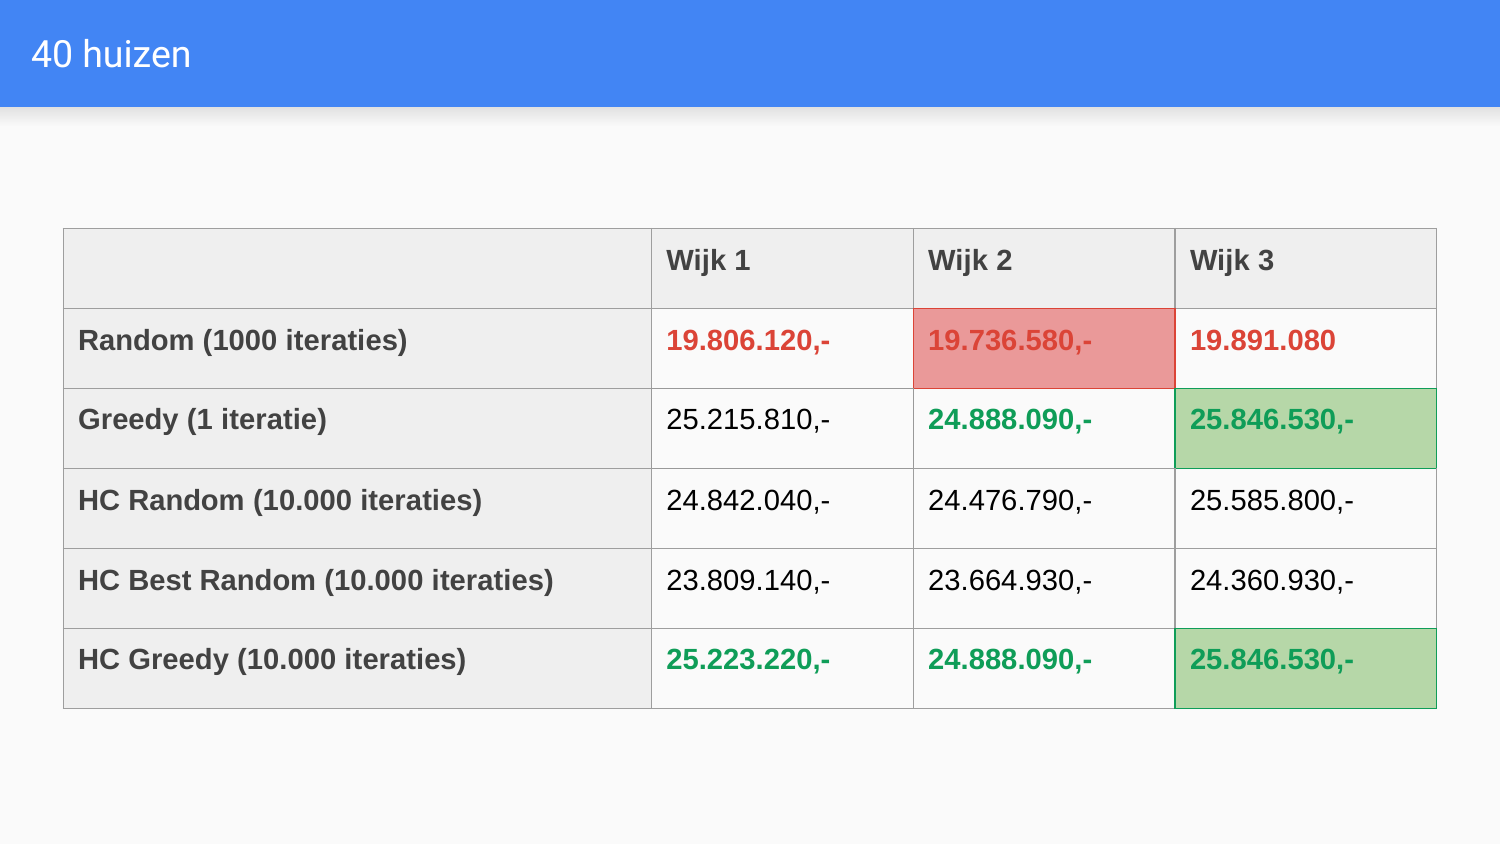

# 40 huizen
|  | Wijk 1 | Wijk 2 | Wijk 3 |
| --- | --- | --- | --- |
| Random (1000 iteraties) | 19.806.120,- | 19.736.580,- | 19.891.080 |
| Greedy (1 iteratie) | 25.215.810,- | 24.888.090,- | 25.846.530,- |
| HC Random (10.000 iteraties) | 24.842.040,- | 24.476.790,- | 25.585.800,- |
| HC Best Random (10.000 iteraties) | 23.809.140,- | 23.664.930,- | 24.360.930,- |
| HC Greedy (10.000 iteraties) | 25.223.220,- | 24.888.090,- | 25.846.530,- |